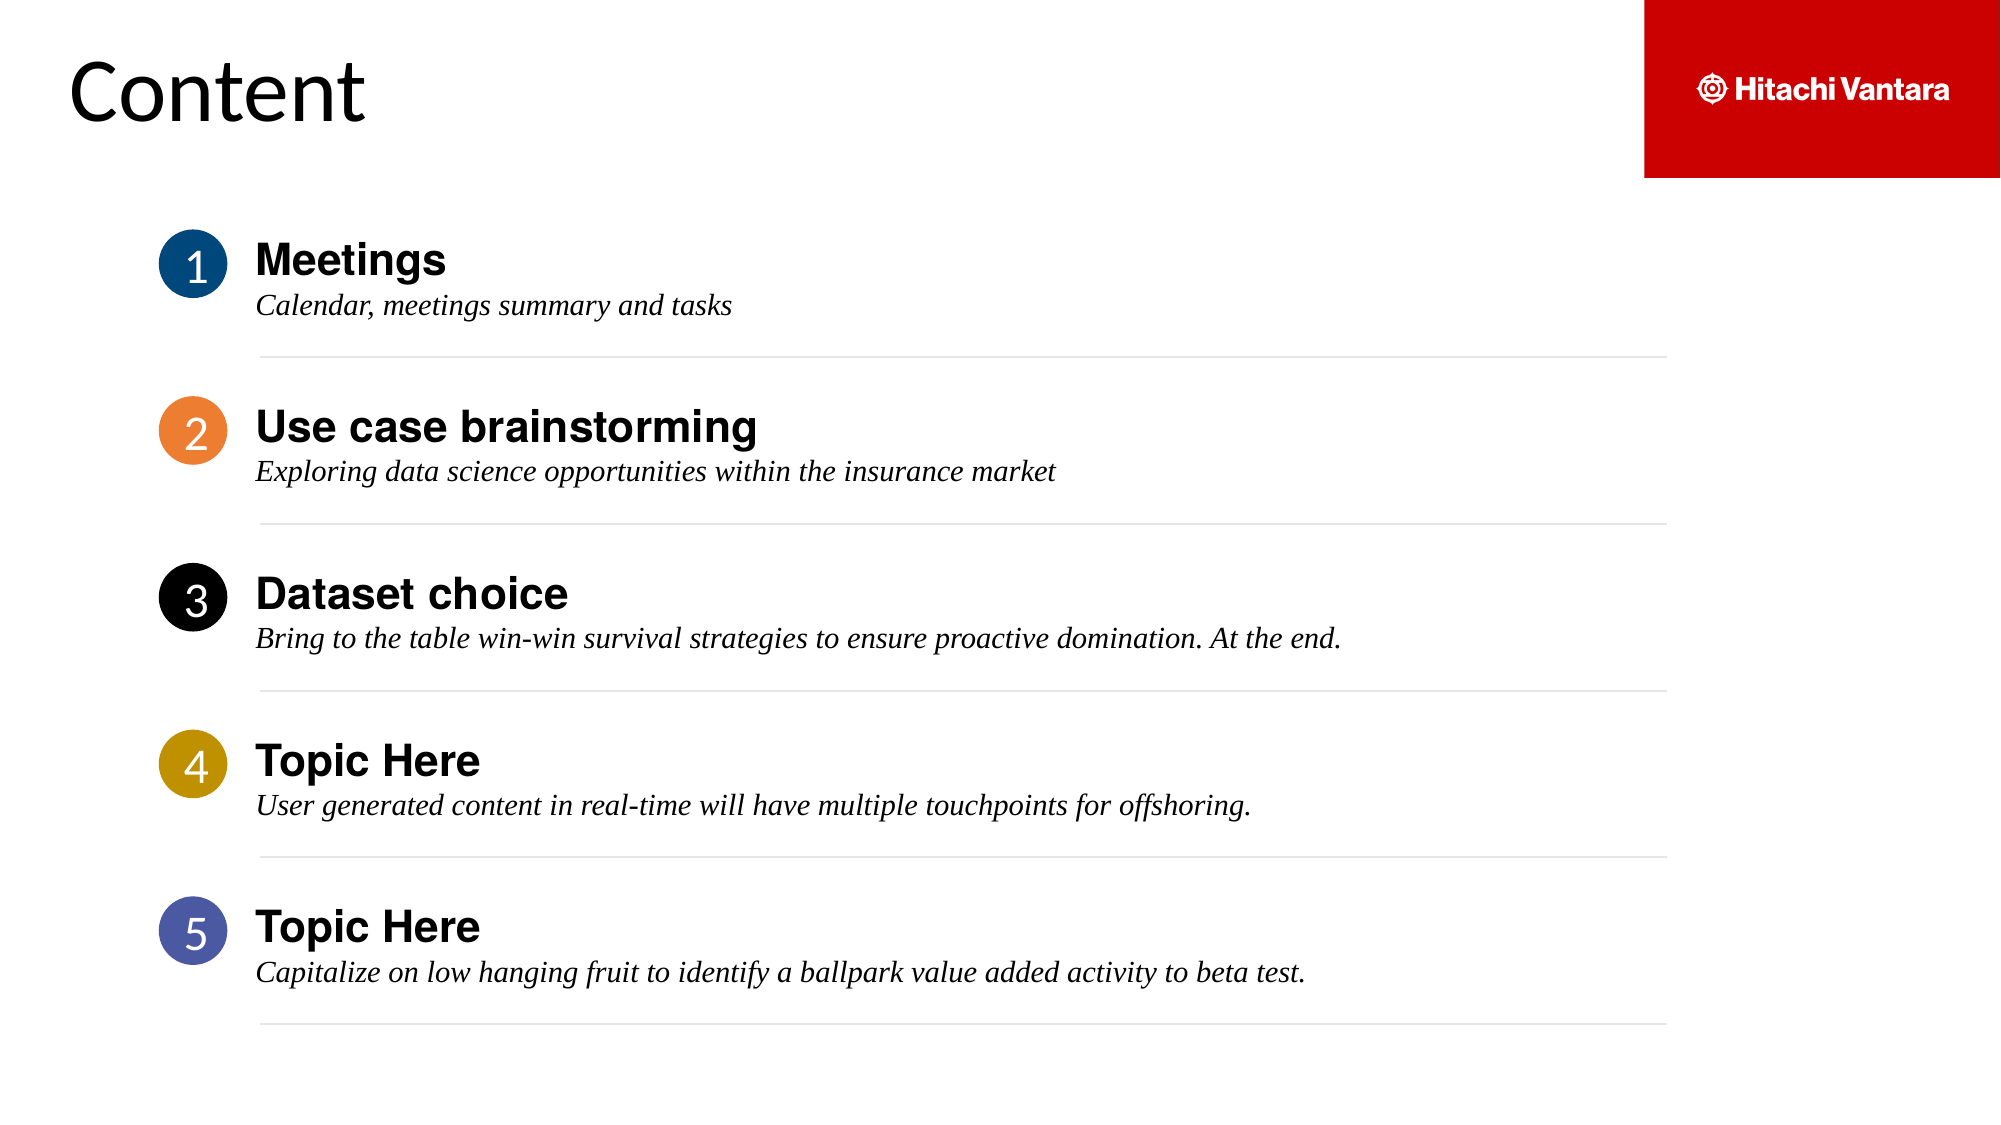

# Content
Meetings
Calendar, meetings summary and tasks
1
Use case brainstorming
Exploring data science opportunities within the insurance market
2
Dataset choice
Bring to the table win-win survival strategies to ensure proactive domination. At the end.
3
Topic Here
User generated content in real-time will have multiple touchpoints for offshoring.
4
Topic Here
Capitalize on low hanging fruit to identify a ballpark value added activity to beta test.
5